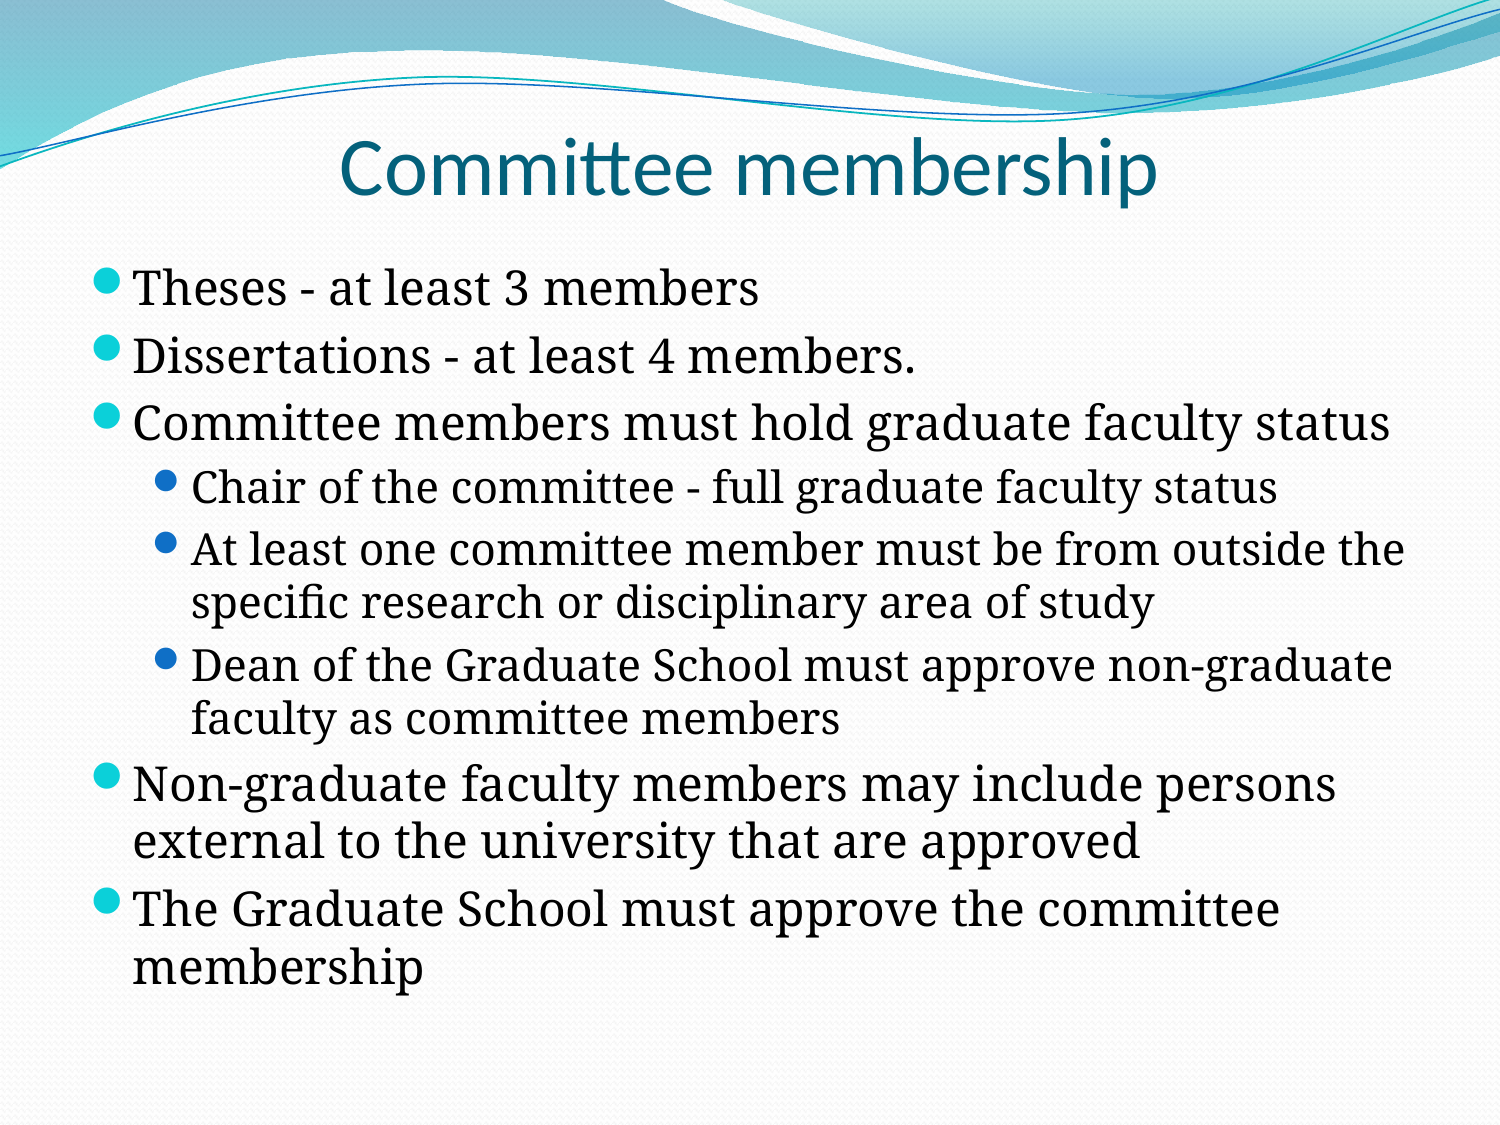

# Committee membership
Theses - at least 3 members
Dissertations - at least 4 members.
Committee members must hold graduate faculty status
Chair of the committee - full graduate faculty status
At least one committee member must be from outside the specific research or disciplinary area of study
Dean of the Graduate School must approve non-graduate faculty as committee members
Non-graduate faculty members may include persons external to the university that are approved
The Graduate School must approve the committee membership